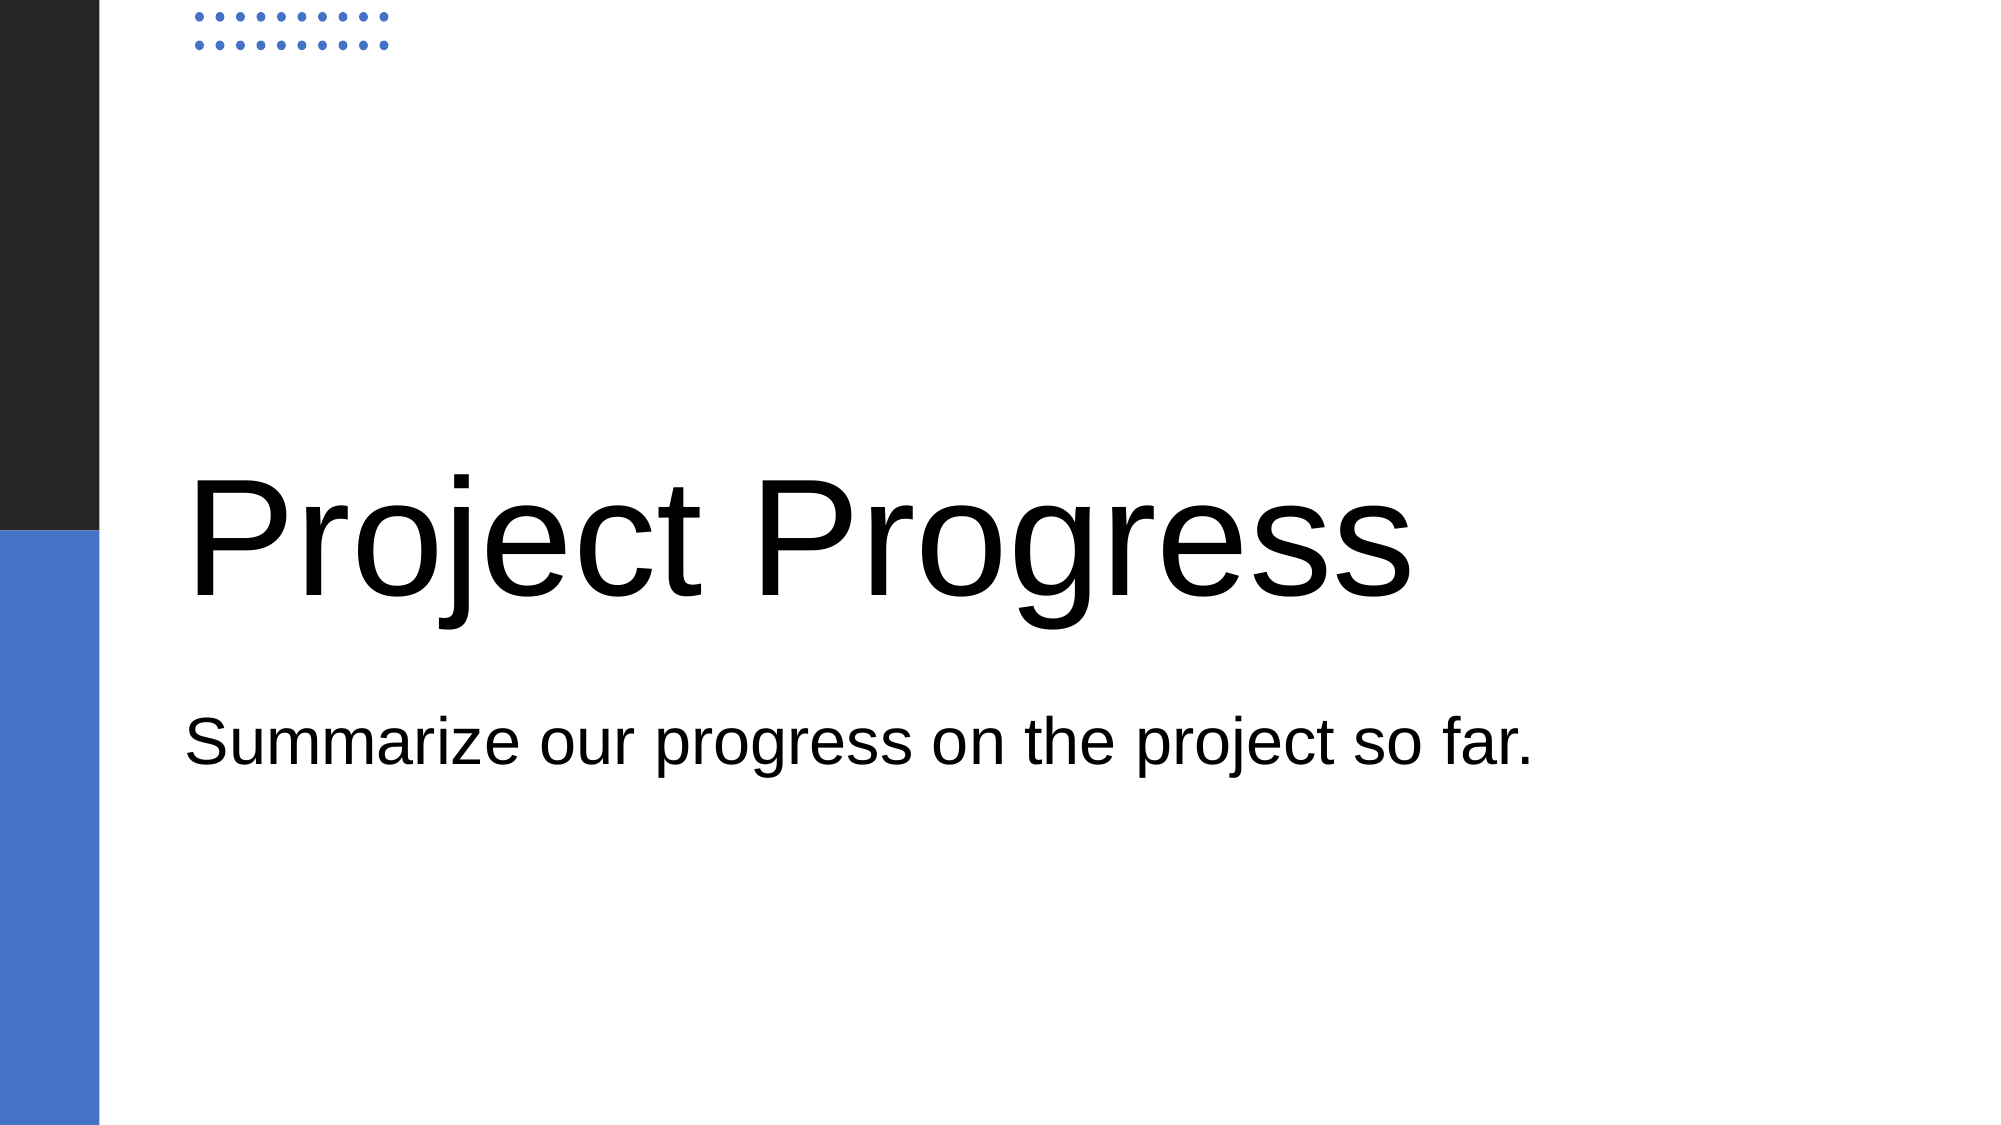

# Project Progress

Summarize our progress on the project so far.